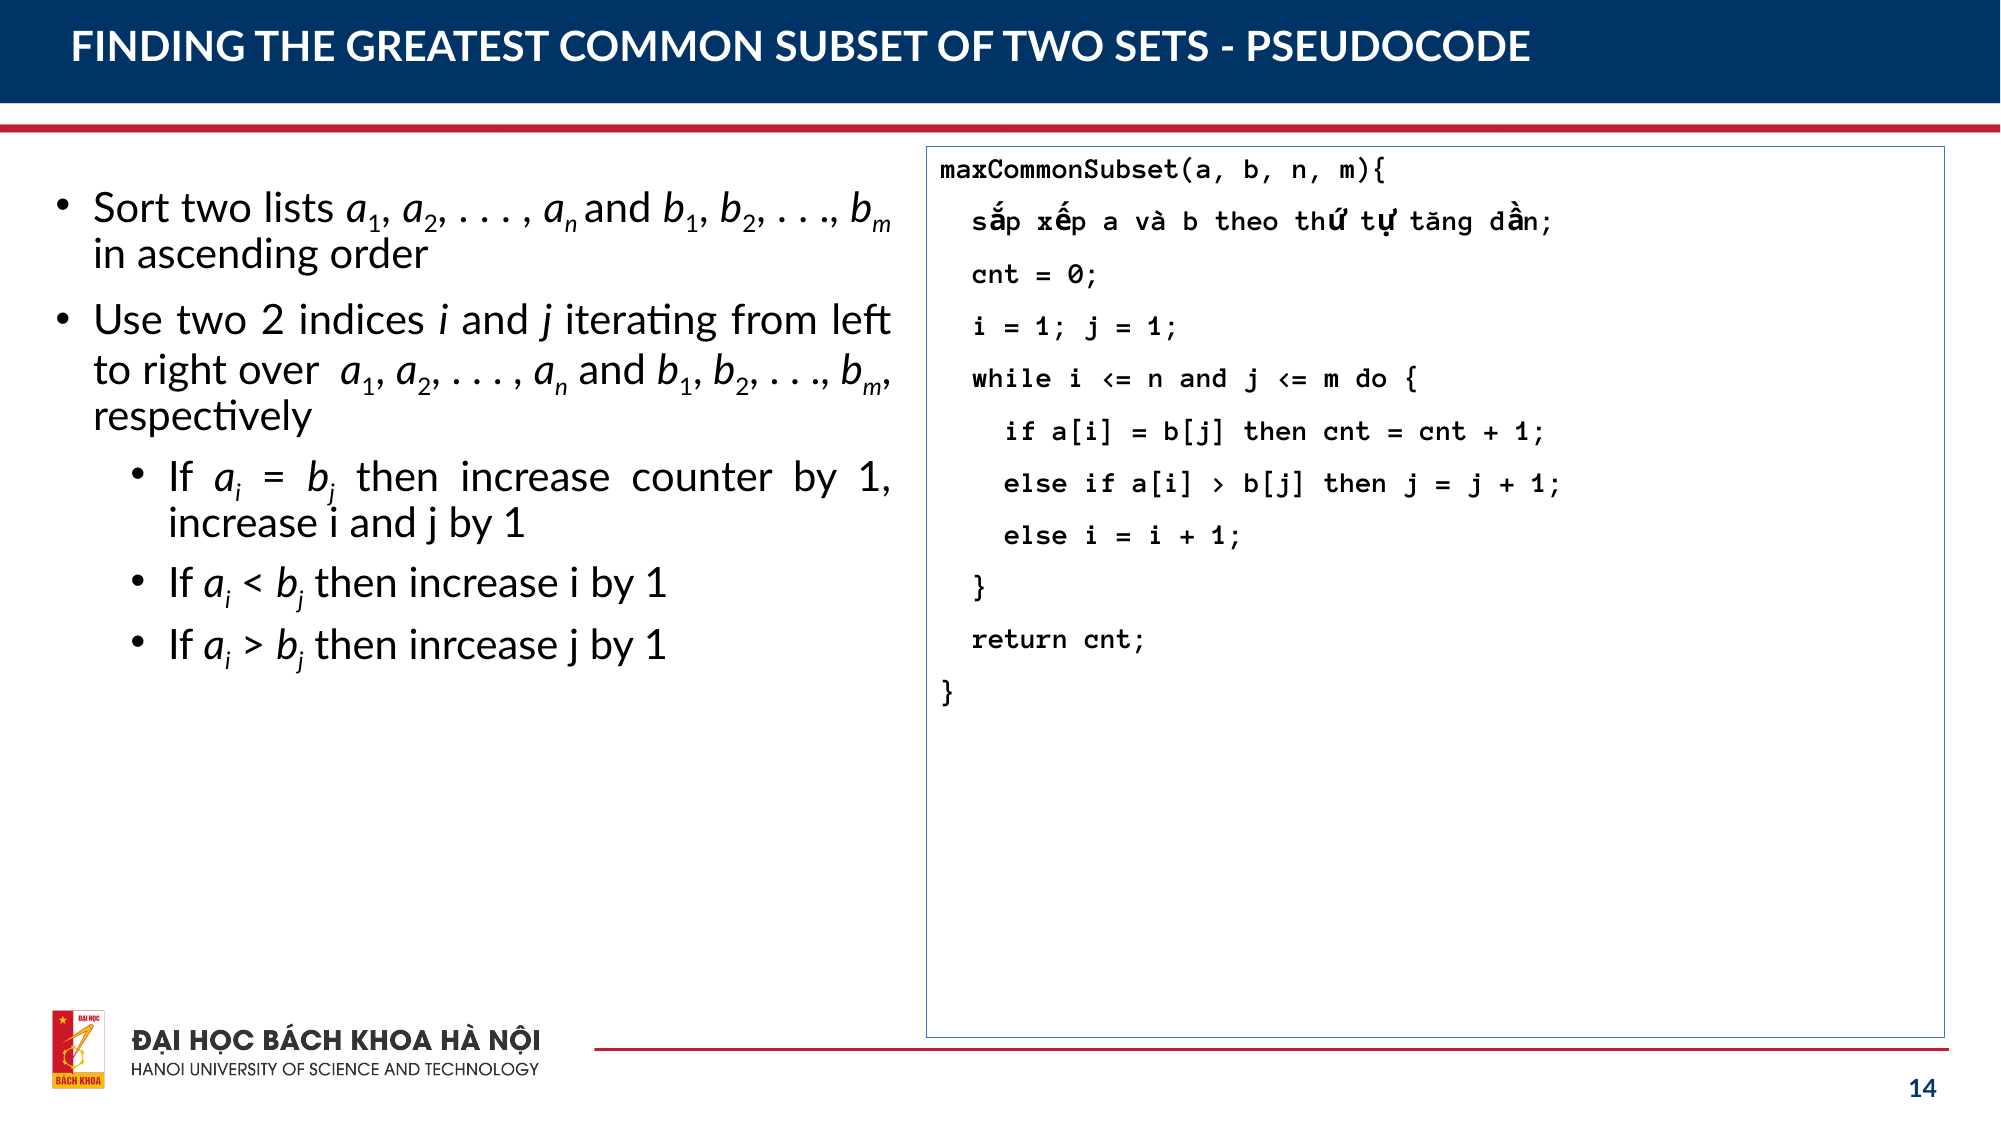

# FINDING THE GREATEST COMMON SUBSET OF TWO SETS - PSEUDOCODE
maxCommonSubset(a, b, n, m){
  sắp xếp a và b theo thứ tự tăng dần;
  cnt = 0;
  i = 1; j = 1;
  while i <= n and j <= m do {
    if a[i] = b[j] then cnt = cnt + 1;
    else if a[i] > b[j] then j = j + 1;
    else i = i + 1;
  }
  return cnt;
}
Sort two lists a1, a2, . . . , an and b1, b2, . . ., bm in ascending order
Use two 2 indices i and j iterating from left to right over  a1, a2, . . . , an and b1, b2, . . ., bm, respectively
If ai = bj then increase counter by 1, increase i and j by 1
If ai < bj then increase i by 1
If ai > bj then inrcease j by 1

14